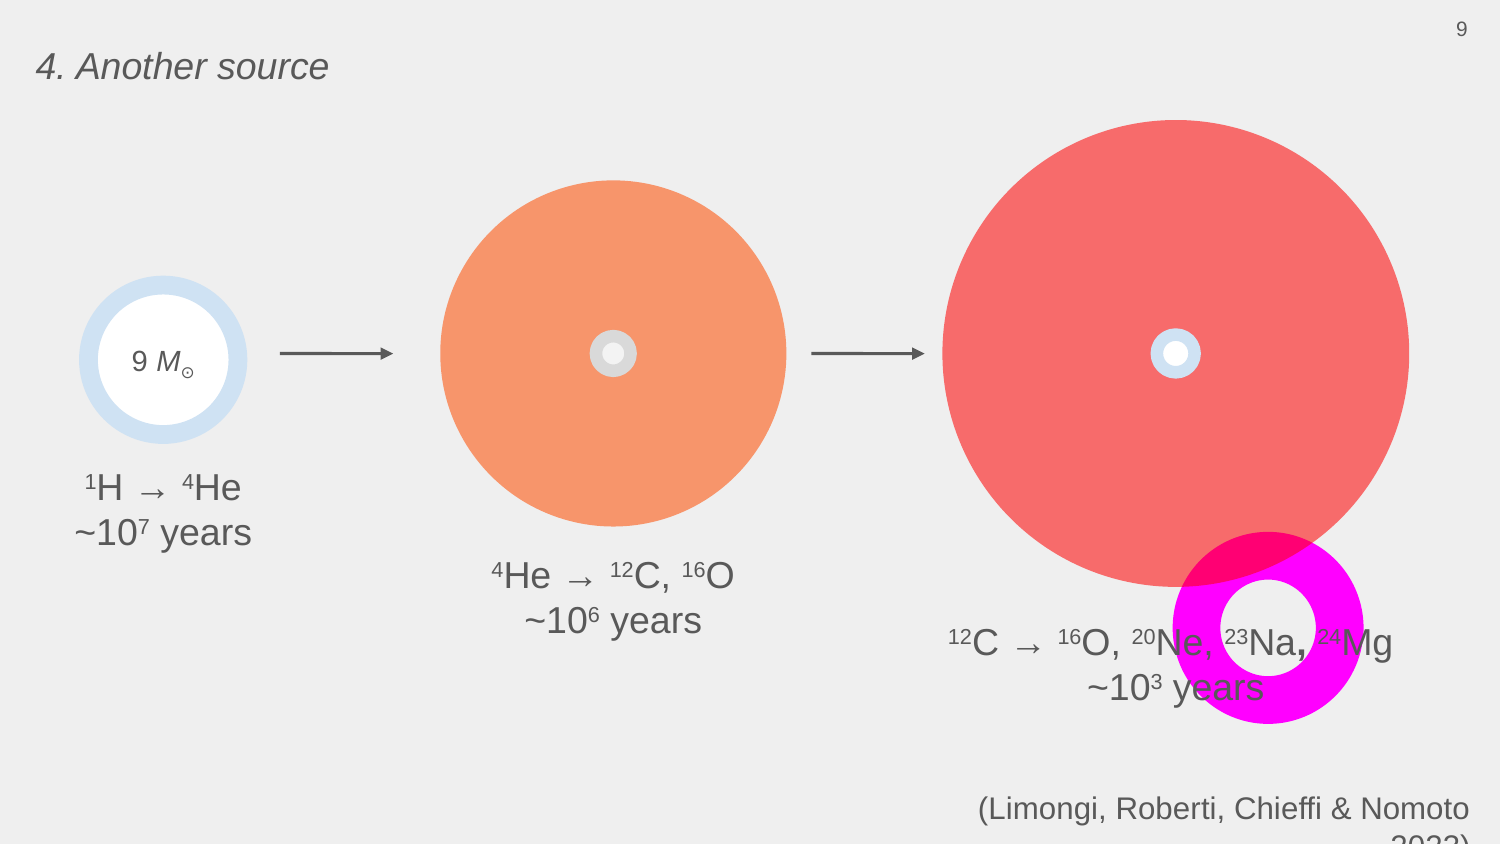

9
4. Another source

12C → 16O, 20Ne, 23Na, 24Mg
~103 years

4He → 12C, 16O
~106 years

9 M⊙
1H → 4He
~107 years

(Limongi, Roberti, Chieffi & Nomoto 2023)